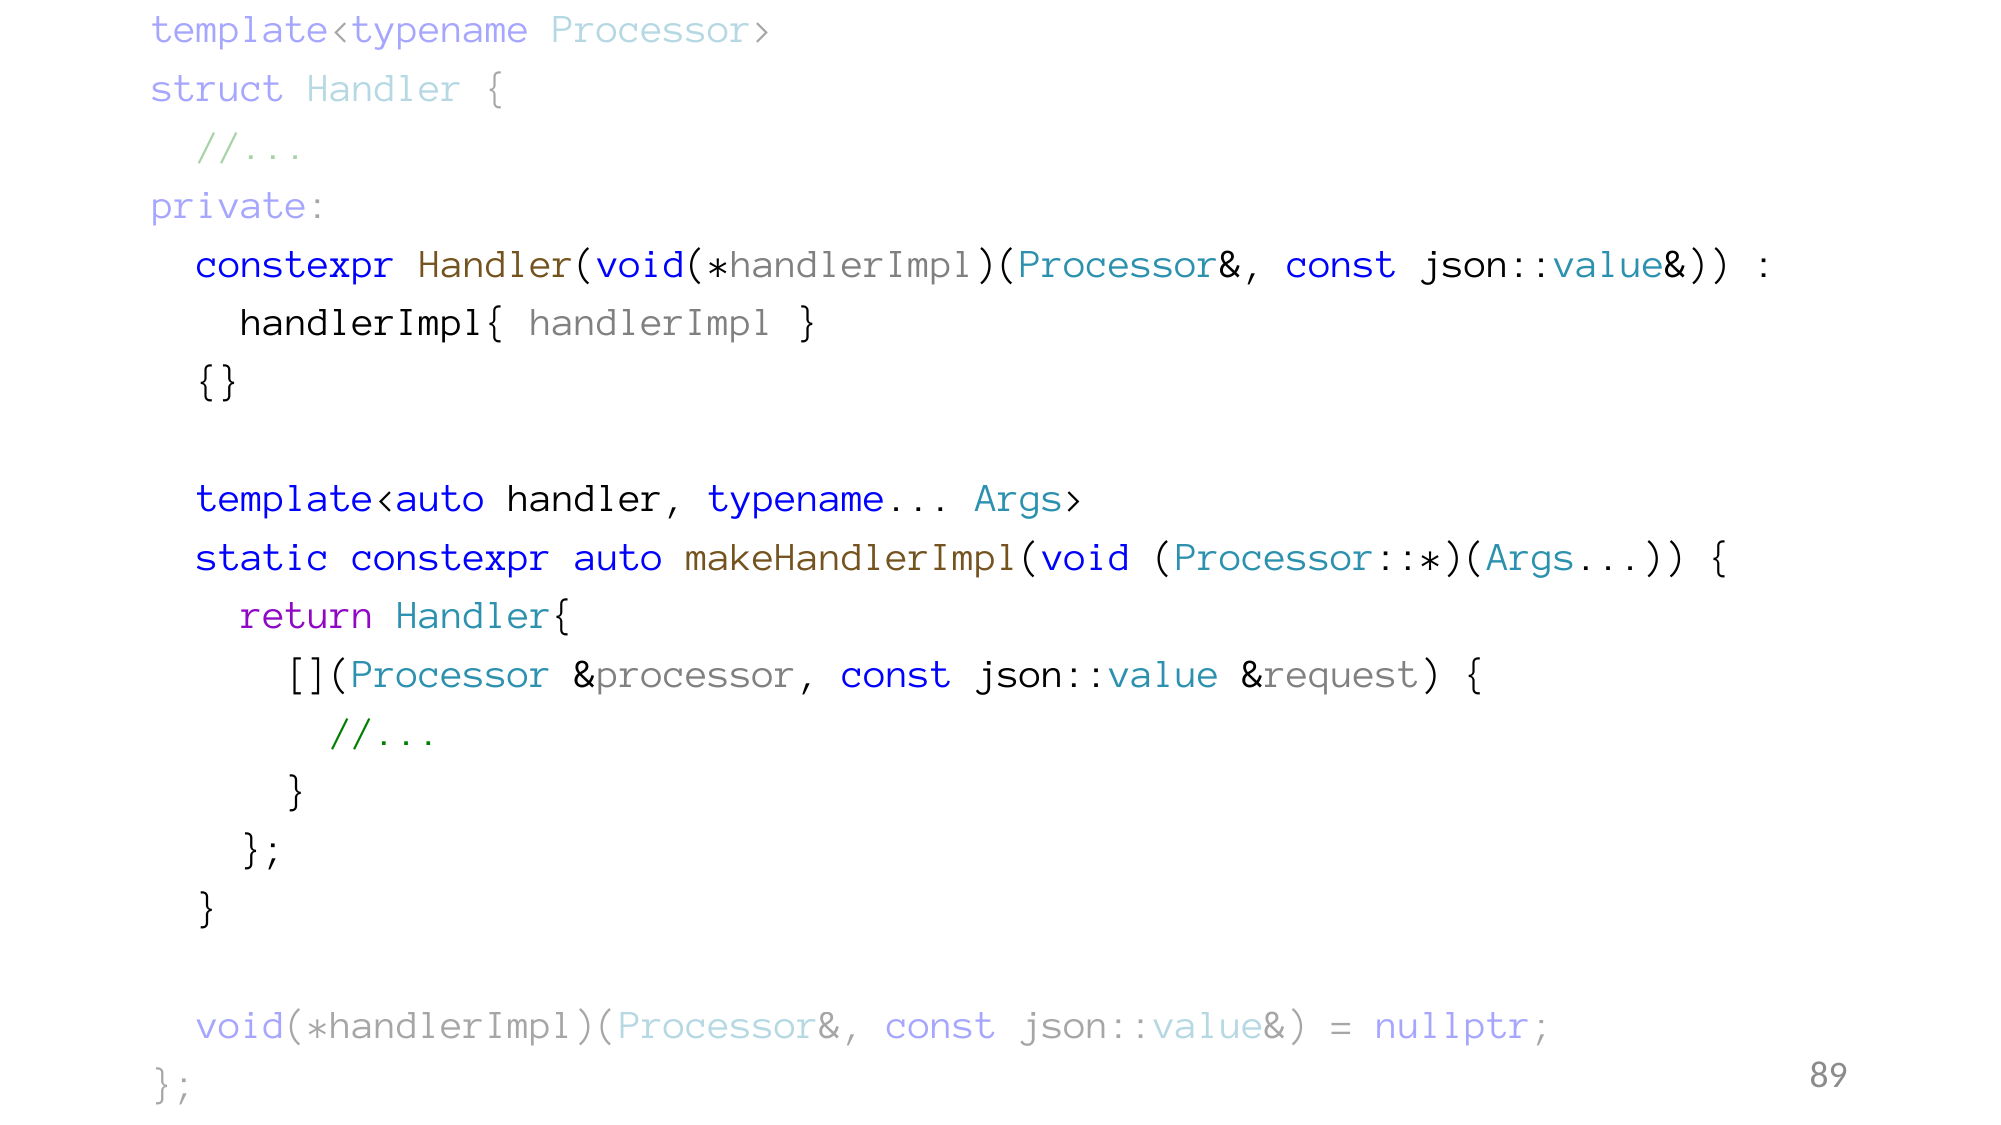

template<typename Processor>
struct Handler {
  //...
private:
  constexpr Handler(void(*handlerImpl)(Processor&, const json::value&)) :
    handlerImpl{ handlerImpl }
  {}

  template<auto handler, typename... Args>
  static constexpr auto makeHandlerImpl(void (Processor::*)(Args...)) {
    return Handler{
      [](Processor &processor, const json::value &request) {
        //...
      }
    };
  }

  void(*handlerImpl)(Processor&, const json::value&) = nullptr;
};
89